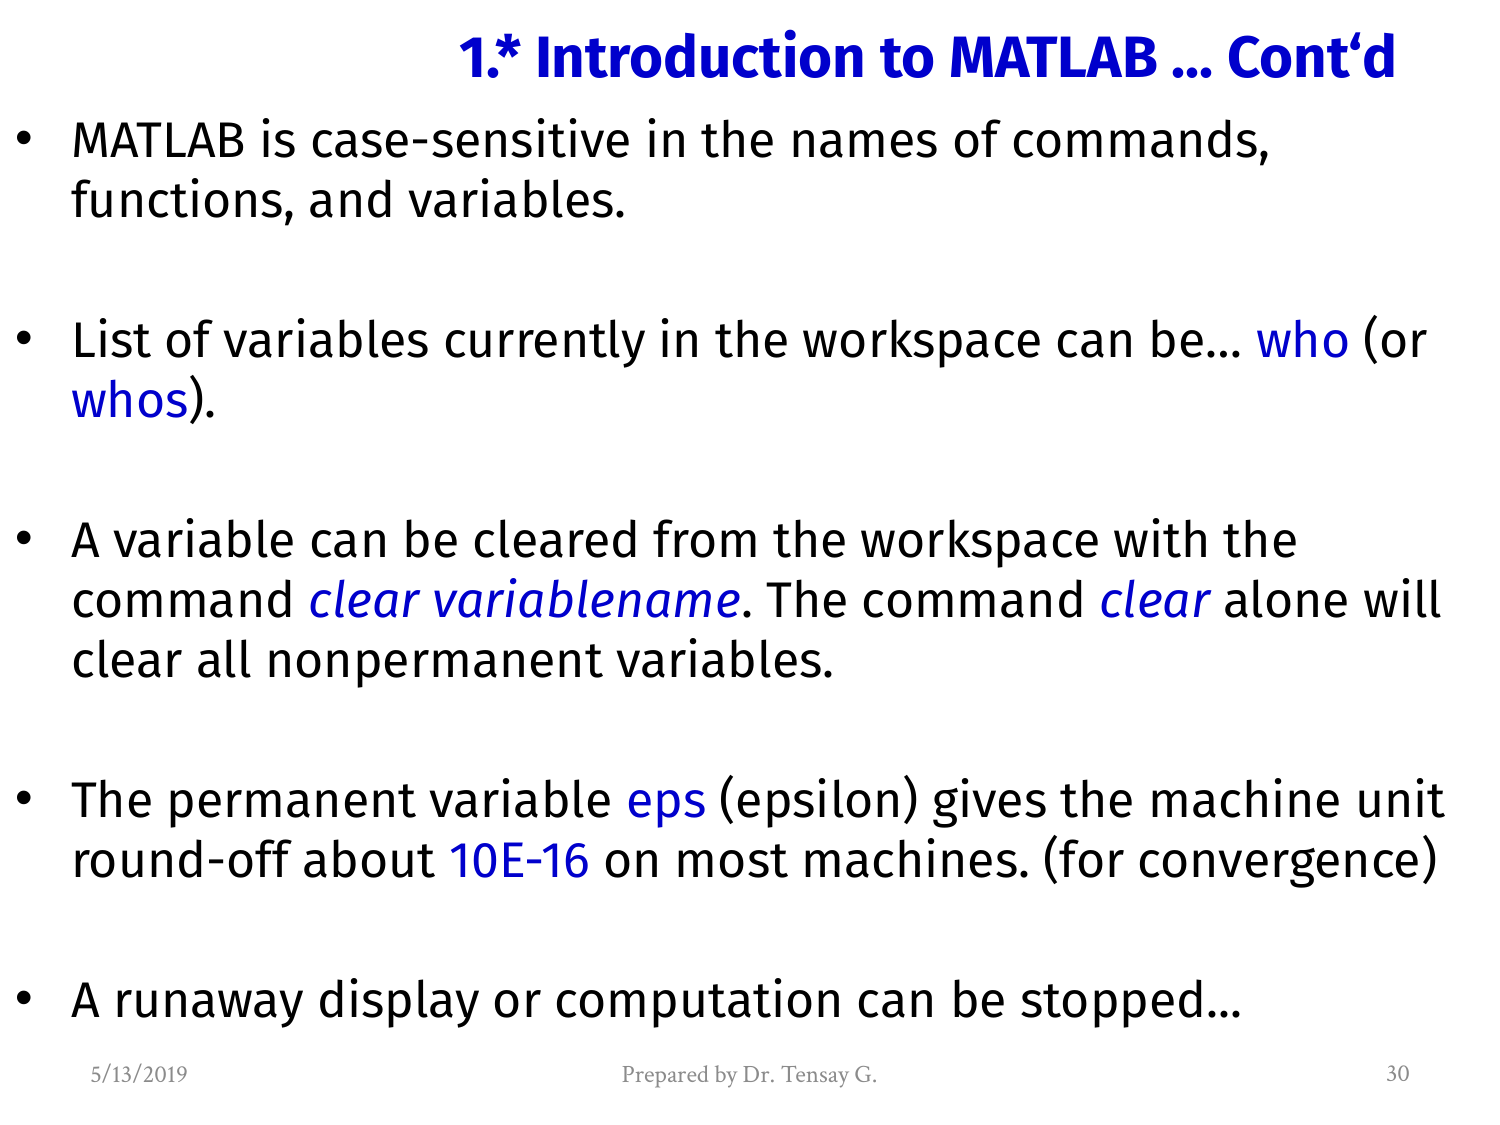

# 1.* Introduction to MATLAB ... Cont‘d
MATLAB is case-sensitive in the names of commands, functions, and variables.

List of variables currently in the workspace can be… who (or whos).

A variable can be cleared from the workspace with the command clear variablename. The command clear alone will clear all nonpermanent variables.

The permanent variable eps (epsilon) gives the machine unit  round-off about 10E-16 on most machines. (for convergence)

A runaway display or computation can be stopped...

5/13/2019
Prepared by Dr. Tensay G.
30